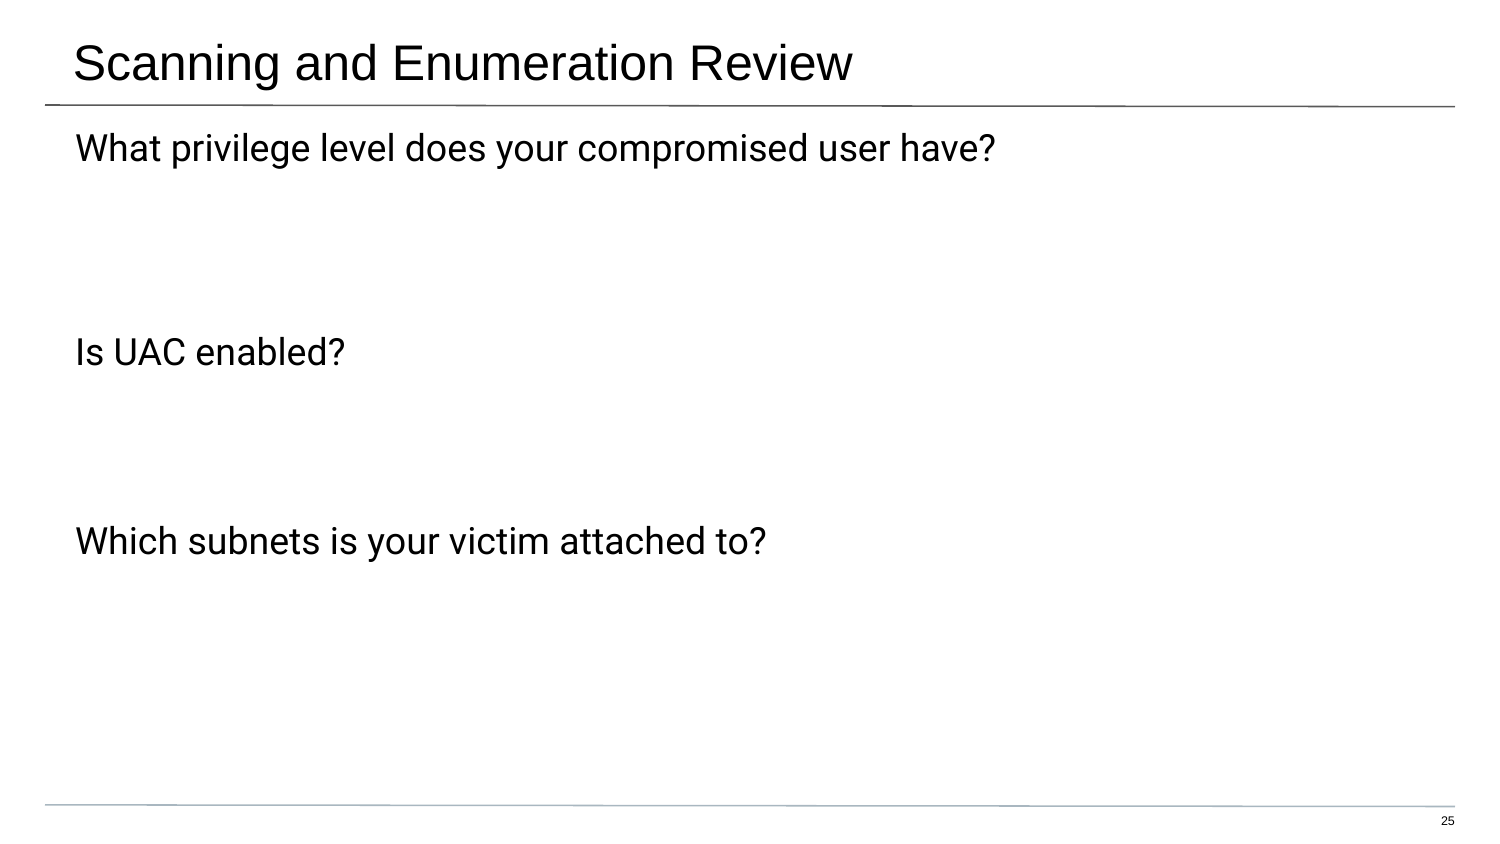

# Scanning and Enumeration Review
What privilege level does your compromised user have?
Is UAC enabled?
Which subnets is your victim attached to?

25